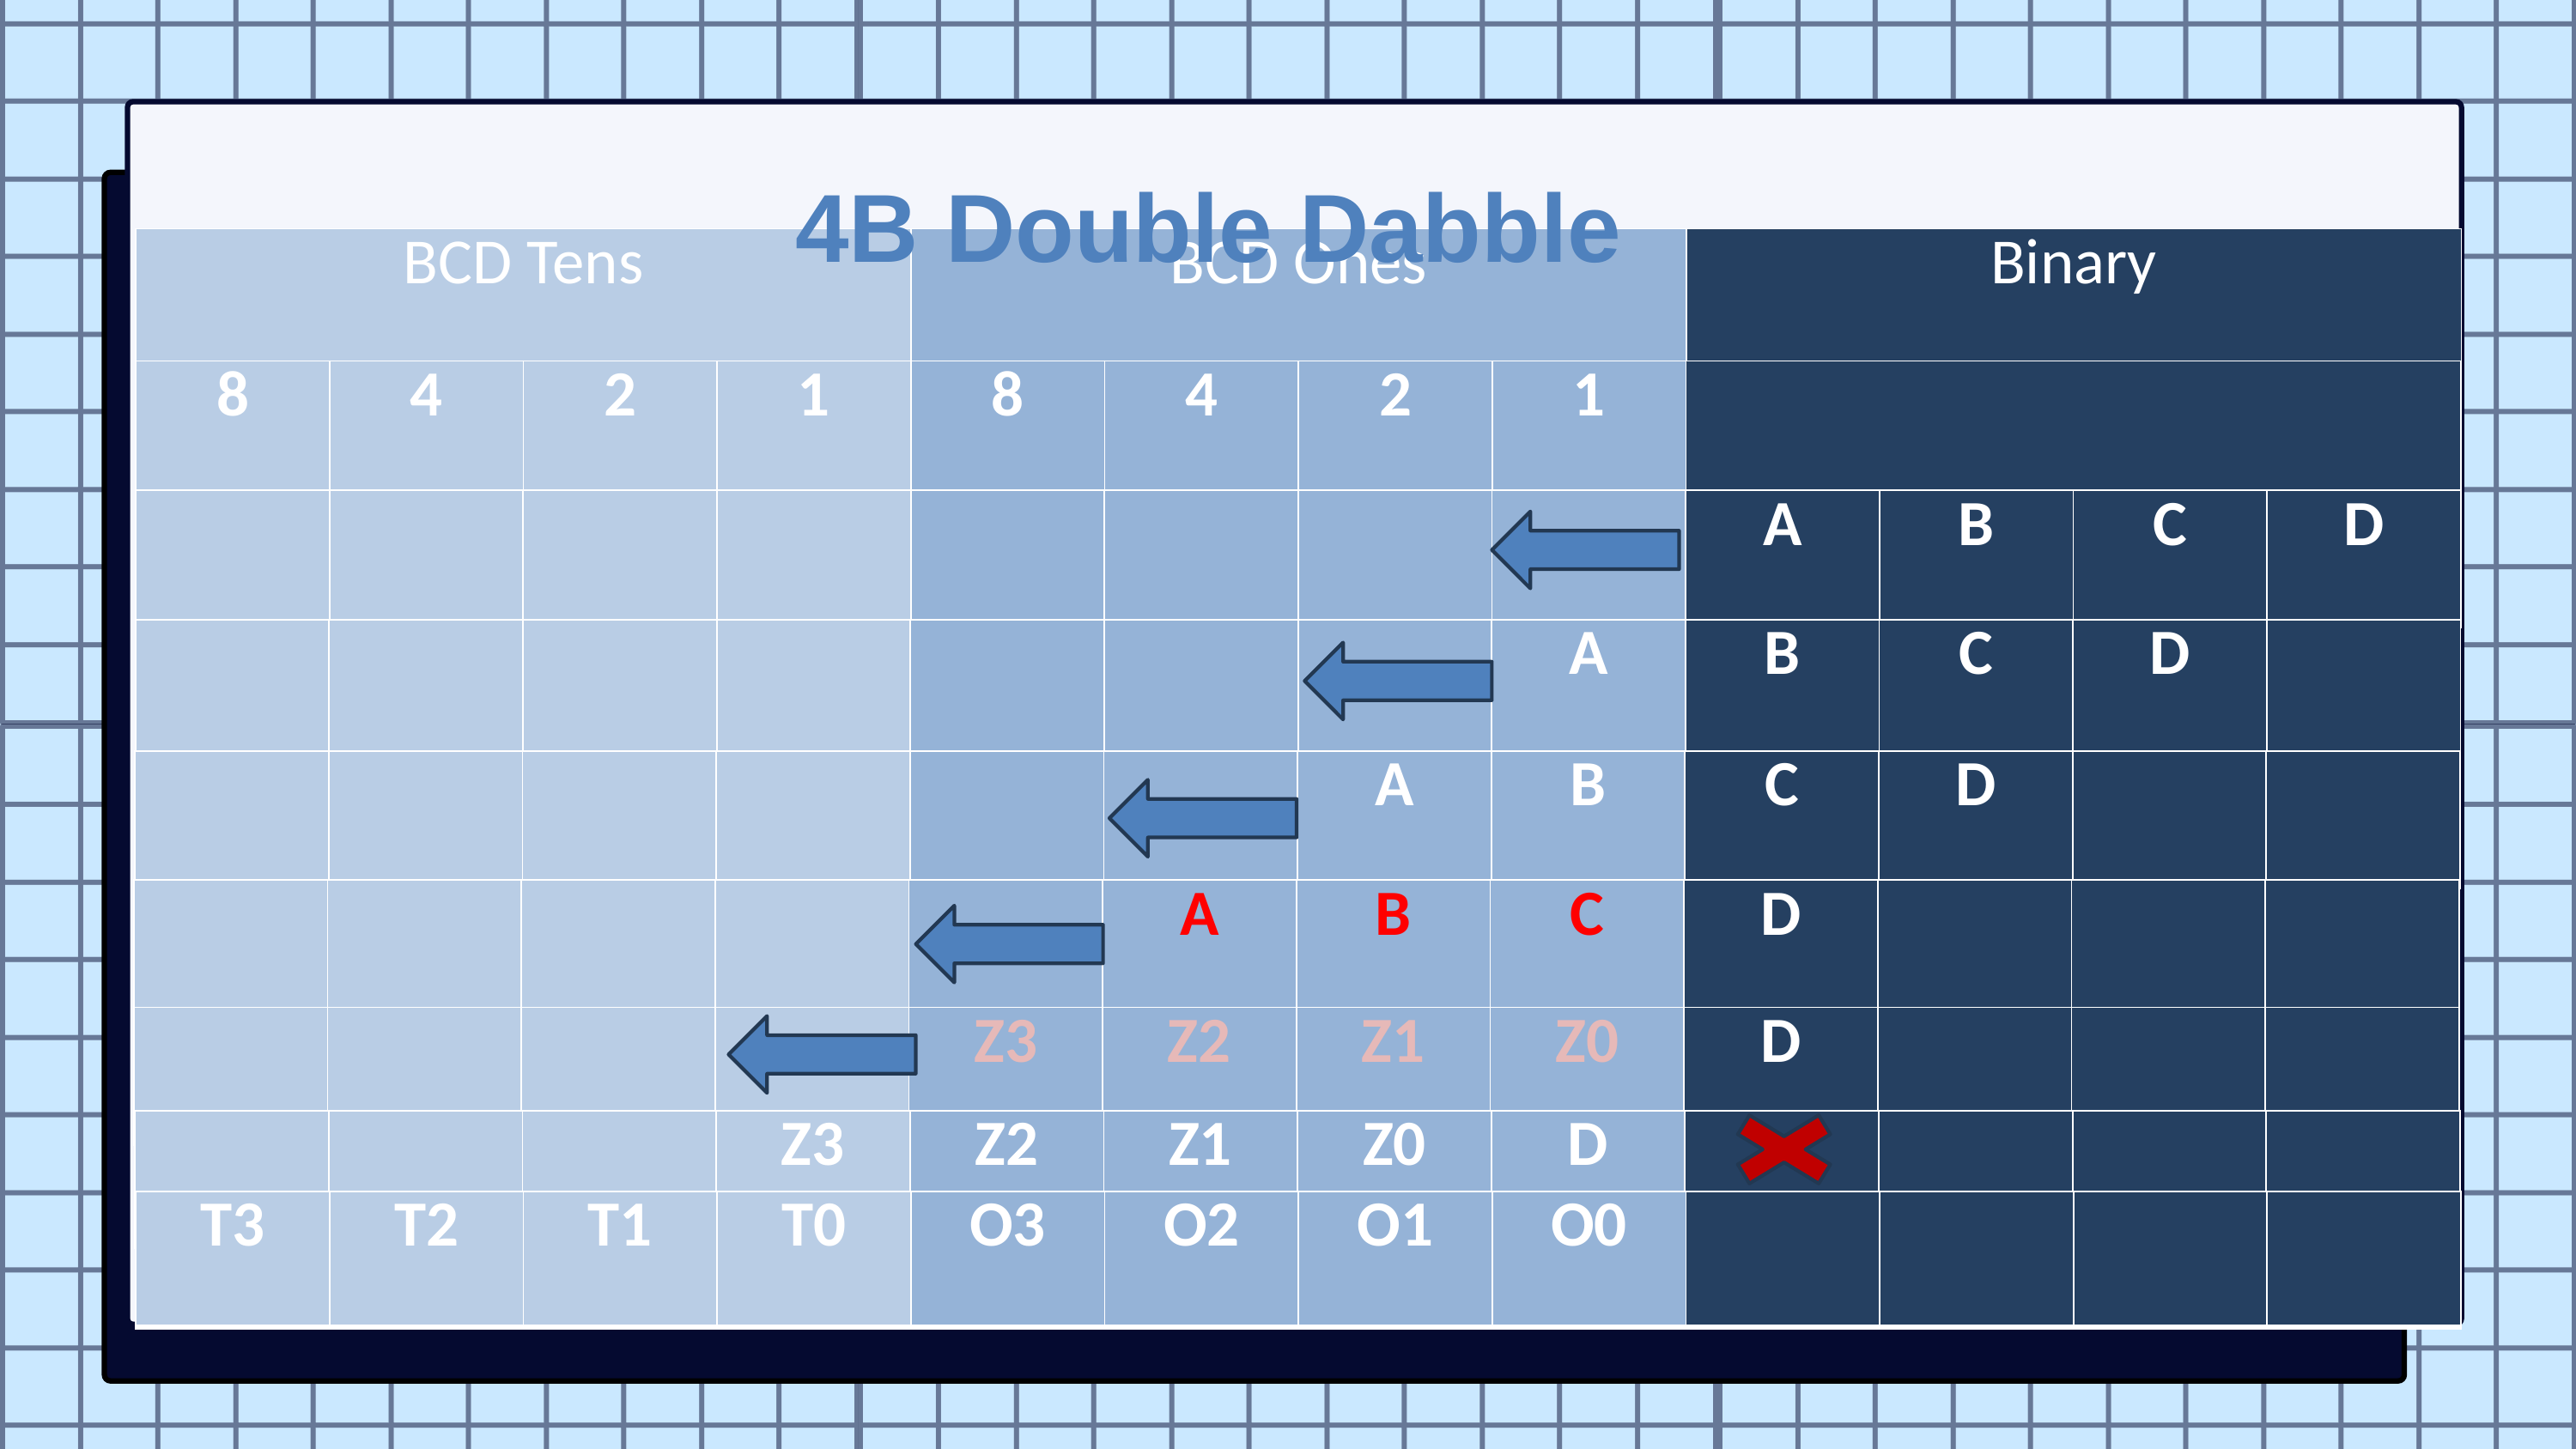

4B Double Dabble

| BCD Tens | BCD Ones | Binary |
| --- | --- | --- |
| 8 | 4 | 2 | 1 | 8 | 4 | 2 | 1 |  |
| --- | --- | --- | --- | --- | --- | --- | --- | --- |
|  |  |  |  |  |  |  |  | A | B | C | D |
| --- | --- | --- | --- | --- | --- | --- | --- | --- | --- | --- | --- |

|  |  |  |  |  |  |  | A | B | C | D |  |
| --- | --- | --- | --- | --- | --- | --- | --- | --- | --- | --- | --- |

|  |  |  |  |  |  | A | B | C | D |  |  |
| --- | --- | --- | --- | --- | --- | --- | --- | --- | --- | --- | --- |

|  |  |  |  |  | A | B | C | D |  |  |  |
| --- | --- | --- | --- | --- | --- | --- | --- | --- | --- | --- | --- |

|  |  |  |  | Z3 | Z2 | Z1 | Z0 | D |  |  |  |
| --- | --- | --- | --- | --- | --- | --- | --- | --- | --- | --- | --- |

|  |  |  | Z3 | Z2 | Z1 | Z0 | D |  |  |  |  |
| --- | --- | --- | --- | --- | --- | --- | --- | --- | --- | --- | --- |
| T3 | T2 | T1 | T0 | O3 | O2 | O1 | O0 |  |  |  |  |
| --- | --- | --- | --- | --- | --- | --- | --- | --- | --- | --- | --- |